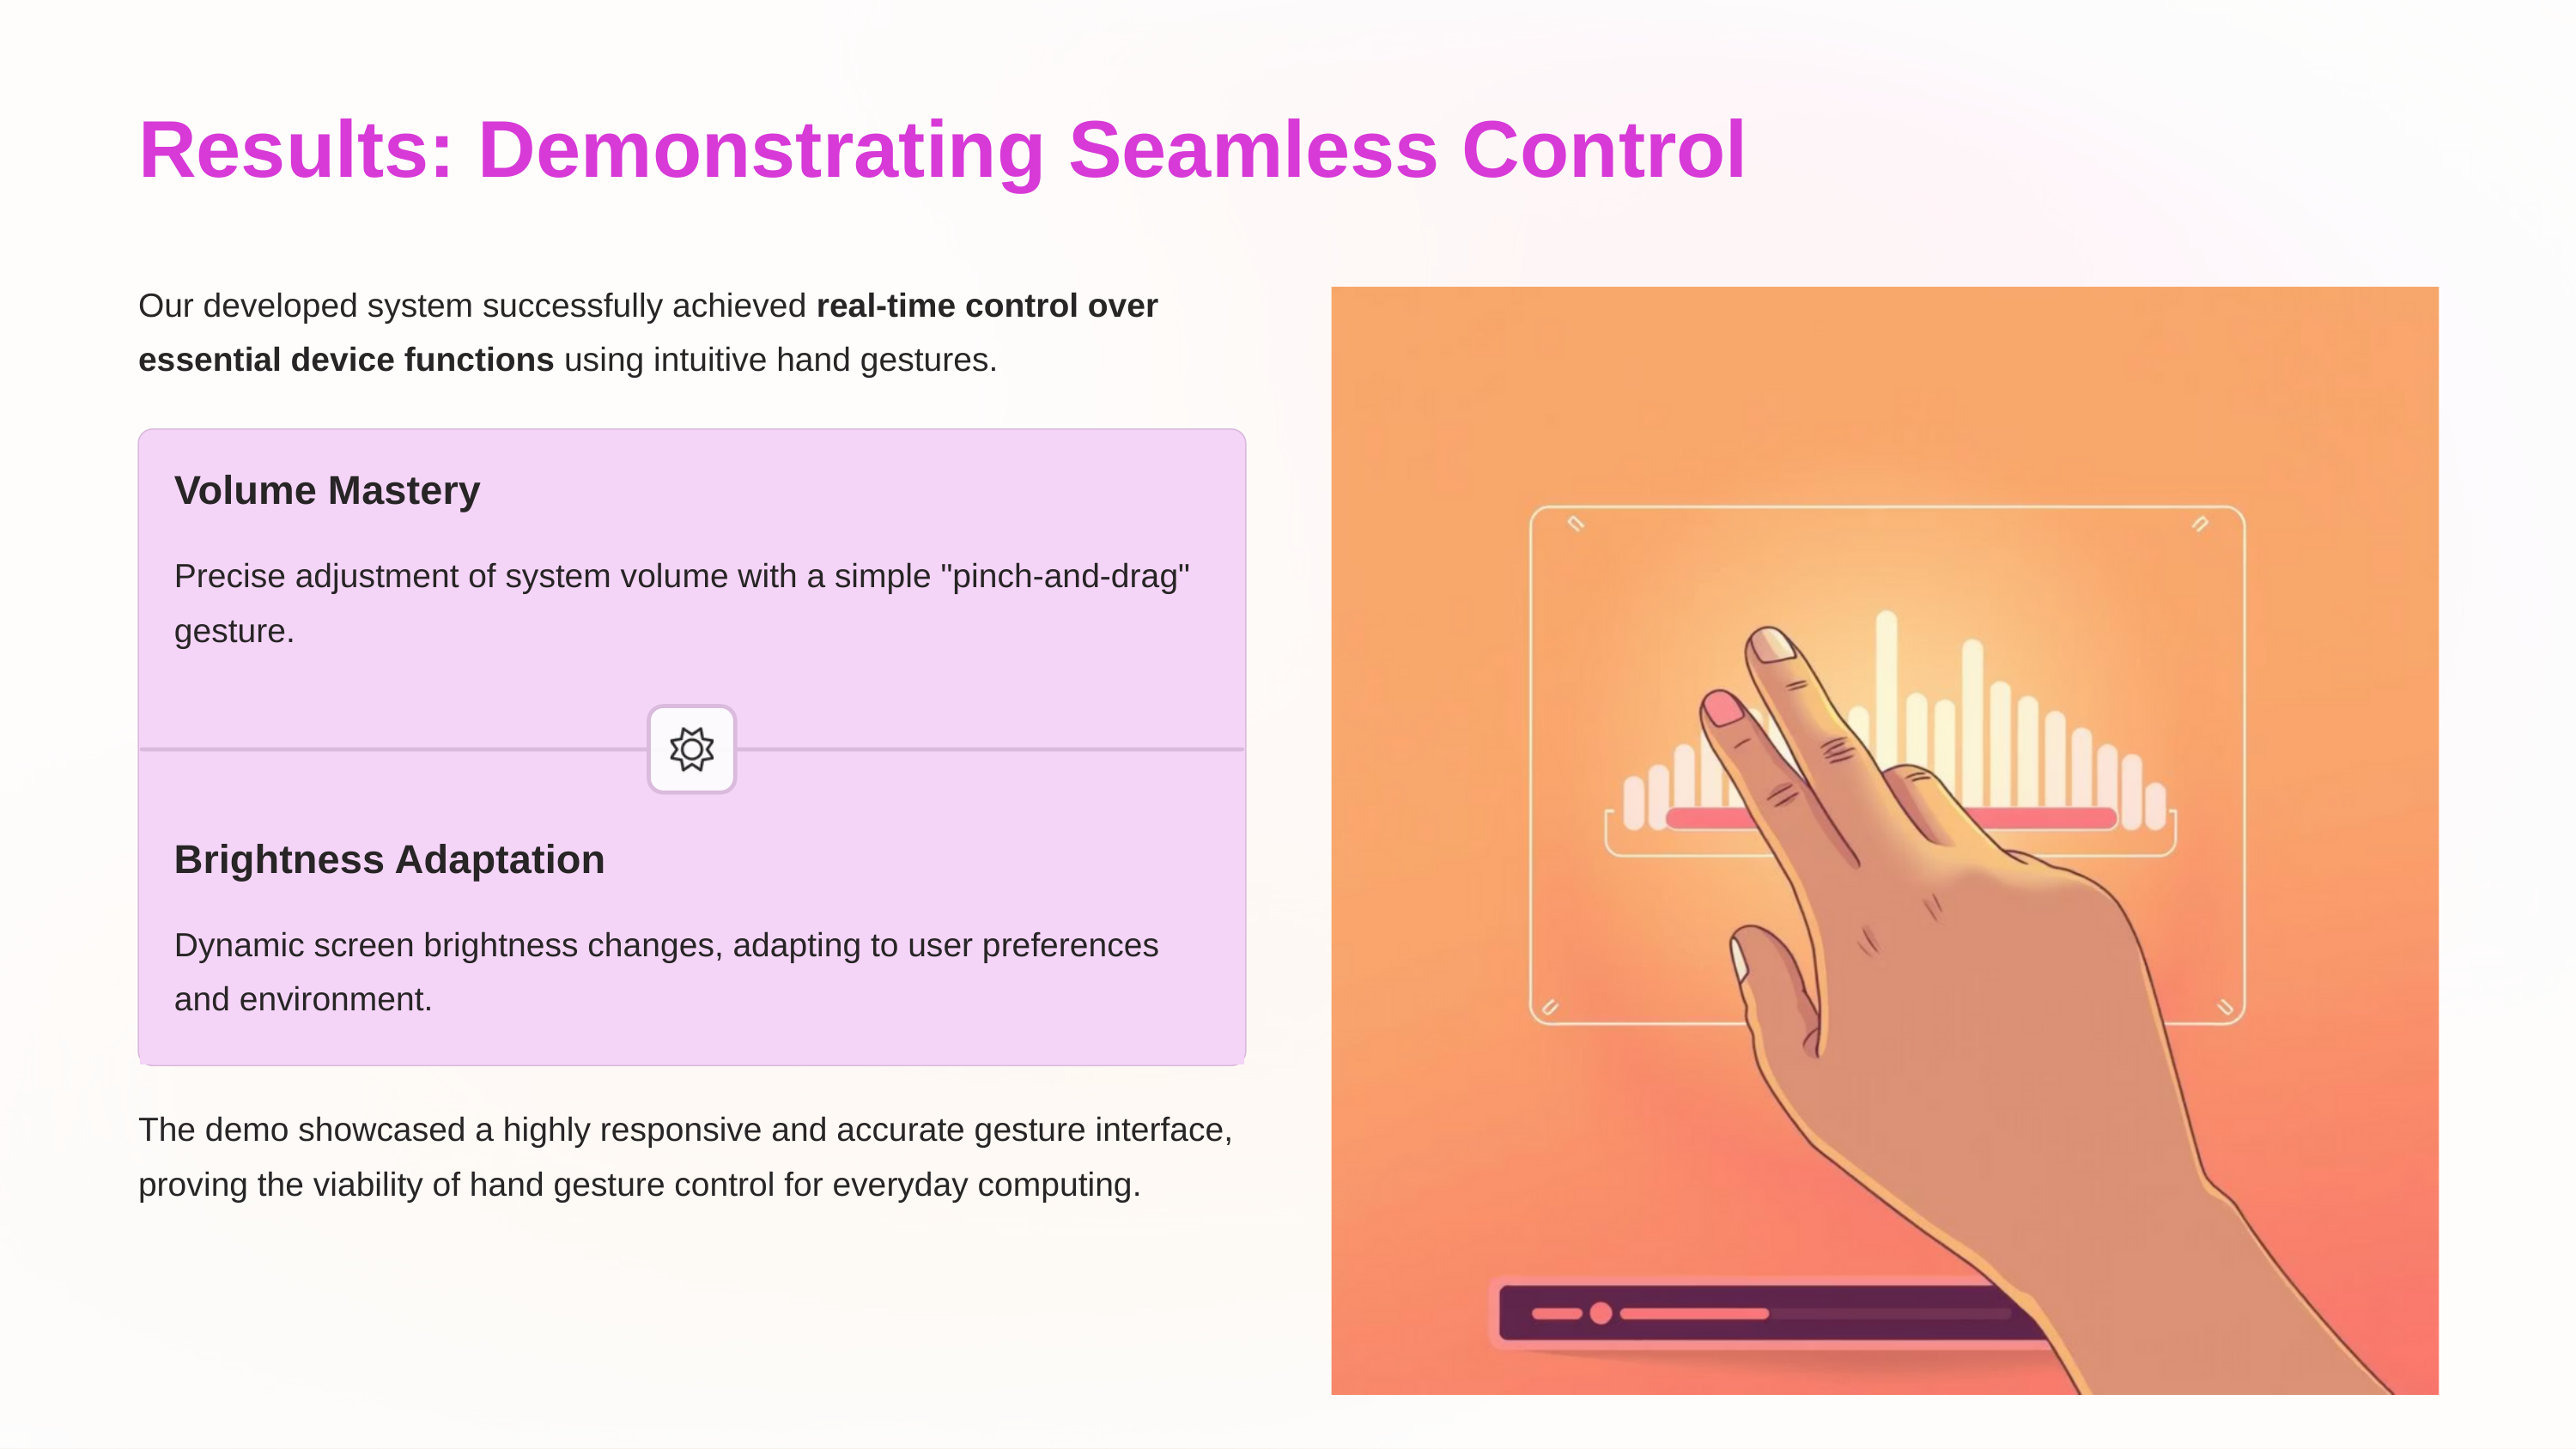

Results: Demonstrating Seamless Control
Our developed system successfully achieved real-time control over essential device functions using intuitive hand gestures.

Volume Mastery
Precise adjustment of system volume with a simple "pinch-and-drag" gesture.

Brightness Adaptation
Dynamic screen brightness changes, adapting to user preferences and environment.
The demo showcased a highly responsive and accurate gesture interface, proving the viability of hand gesture control for everyday computing.